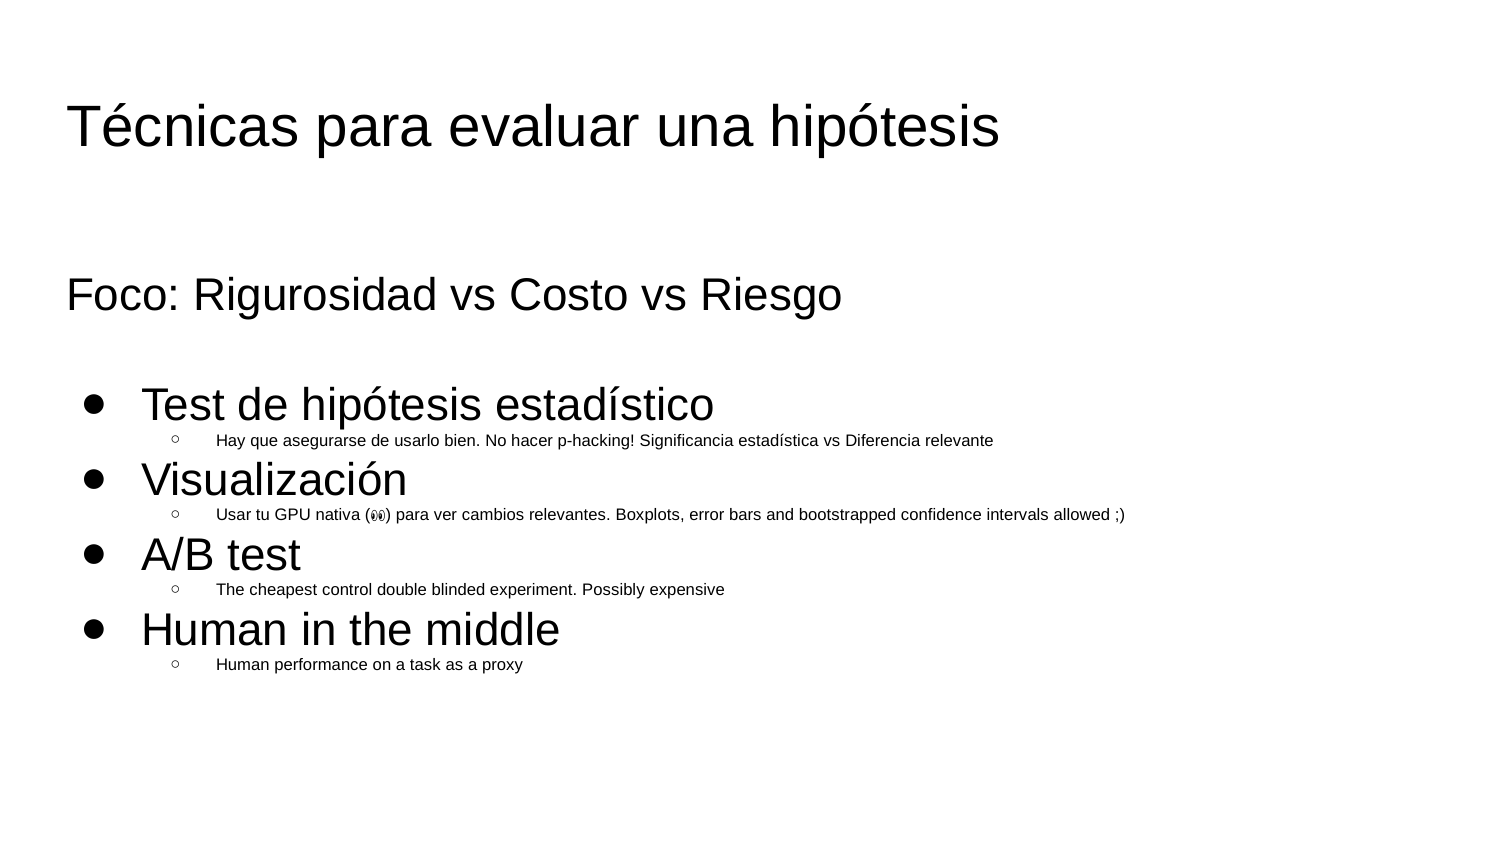

# Técnicas para evaluar una hipótesis
Foco: Rigurosidad vs Costo vs Riesgo

Test de hipótesis estadístico
Hay que asegurarse de usarlo bien. No hacer p-hacking! Significancia estadística vs Diferencia relevante
Visualización
Usar tu GPU nativa (👀) para ver cambios relevantes. Boxplots, error bars and bootstrapped confidence intervals allowed ;)
A/B test
The cheapest control double blinded experiment. Possibly expensive
Human in the middle
Human performance on a task as a proxy